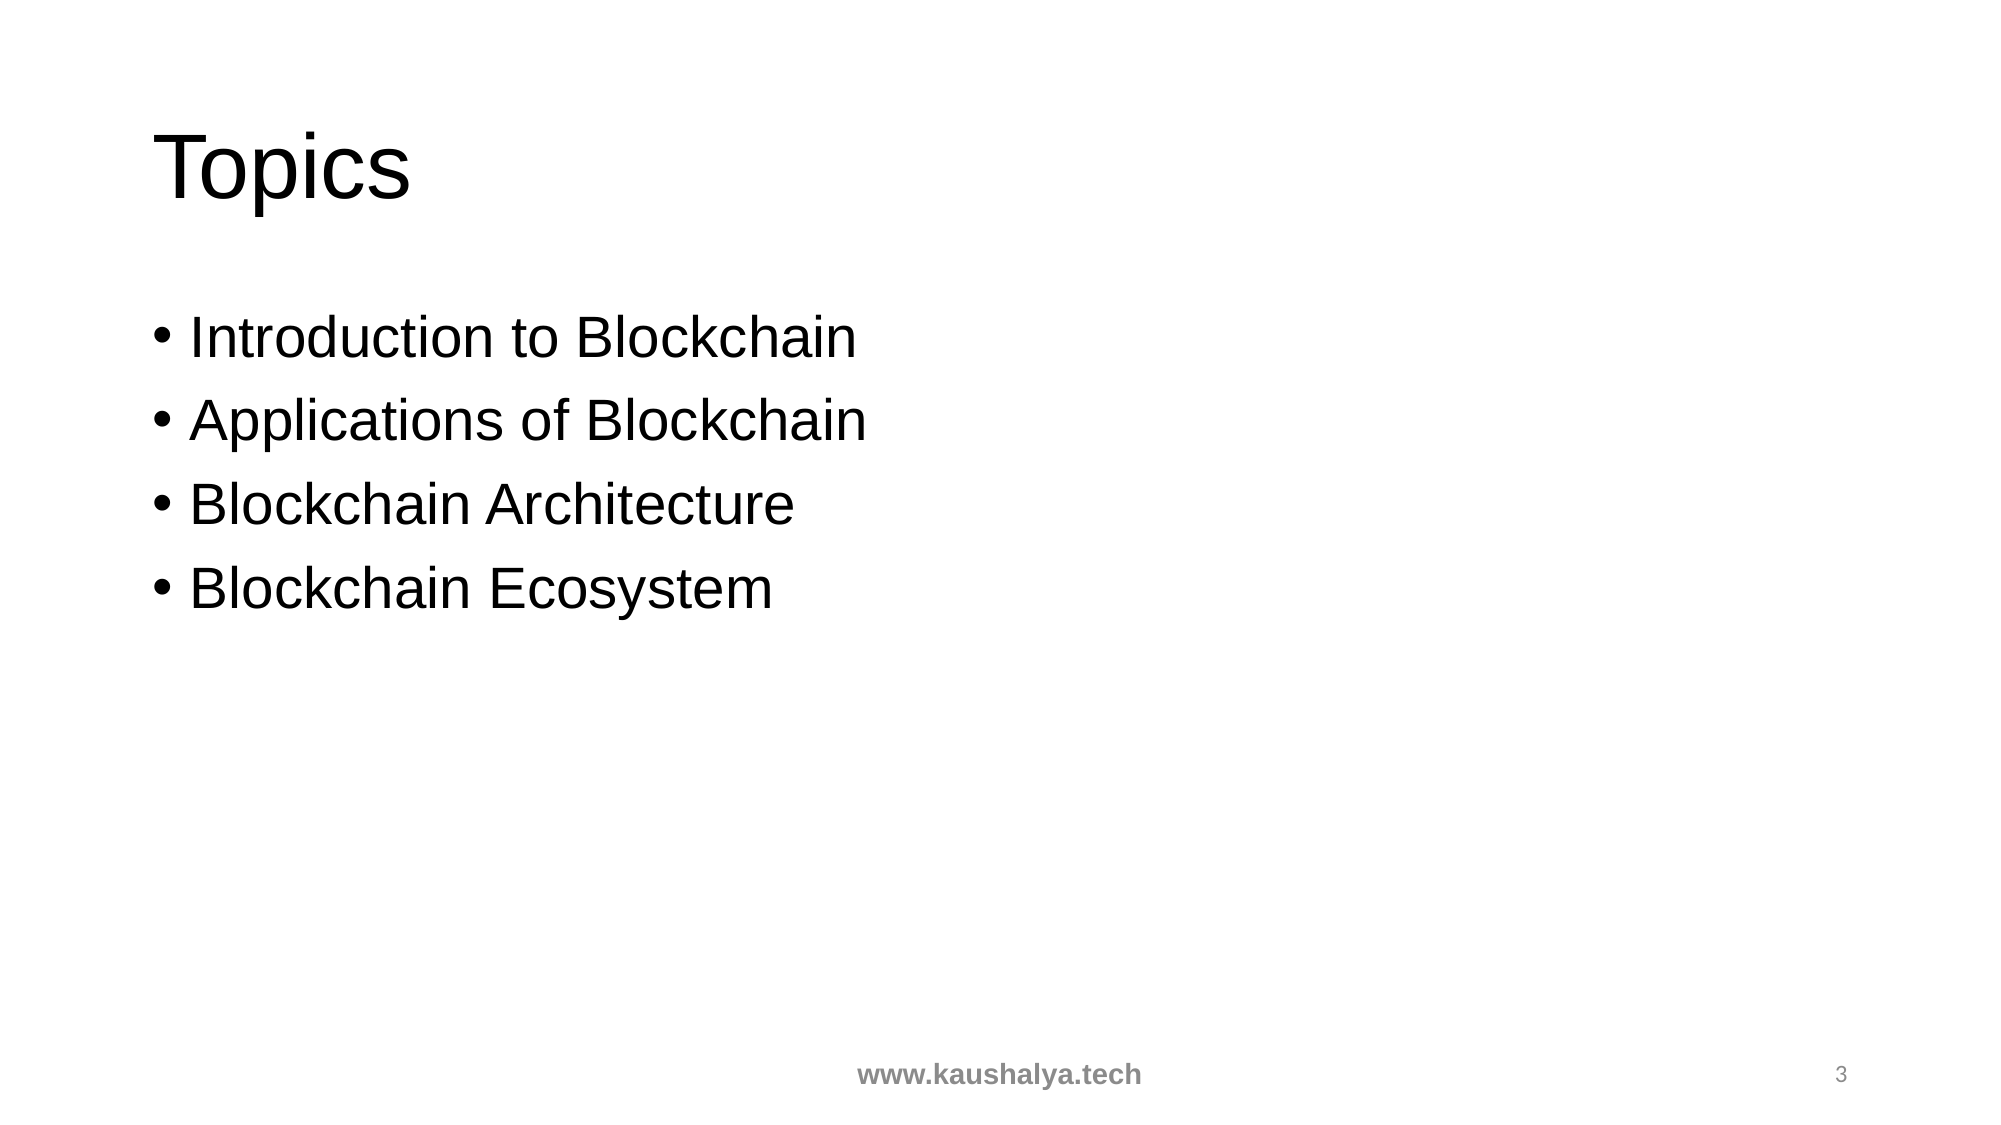

# Topics
Introduction to Blockchain
Applications of Blockchain
Blockchain Architecture
Blockchain Ecosystem

www.kaushalya.tech
3